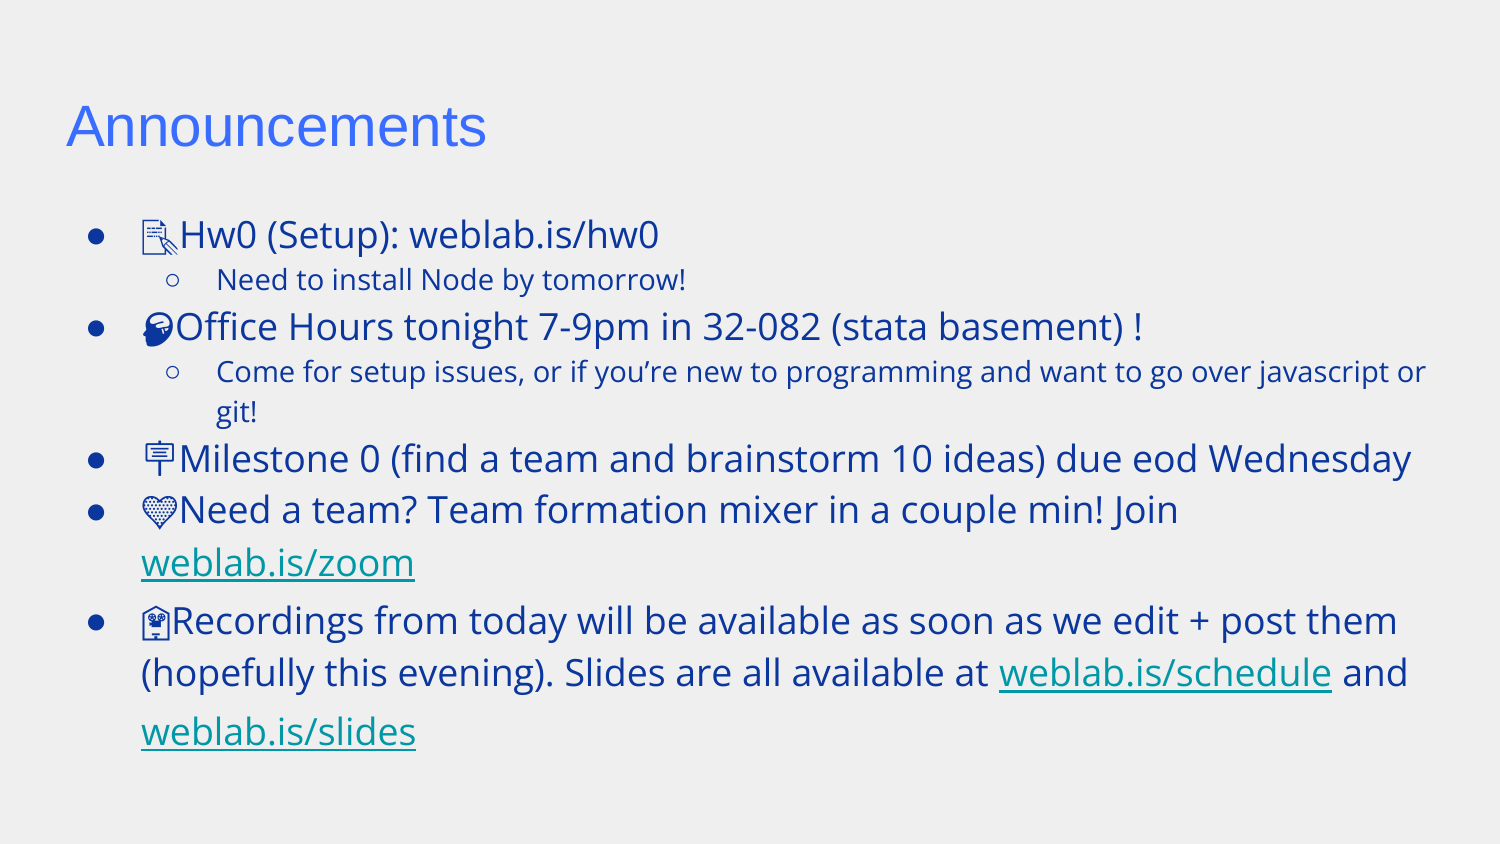

# Announcements
📝Hw0 (Setup): weblab.is/hw0
Need to install Node by tomorrow!
🧠Office Hours tonight 7-9pm in 32-082 (stata basement) !
Come for setup issues, or if you’re new to programming and want to go over javascript or git!
🪧Milestone 0 (find a team and brainstorm 10 ideas) due eod Wednesday
💛Need a team? Team formation mixer in a couple min! Join weblab.is/zoom
🎦Recordings from today will be available as soon as we edit + post them (hopefully this evening). Slides are all available at weblab.is/schedule and weblab.is/slides